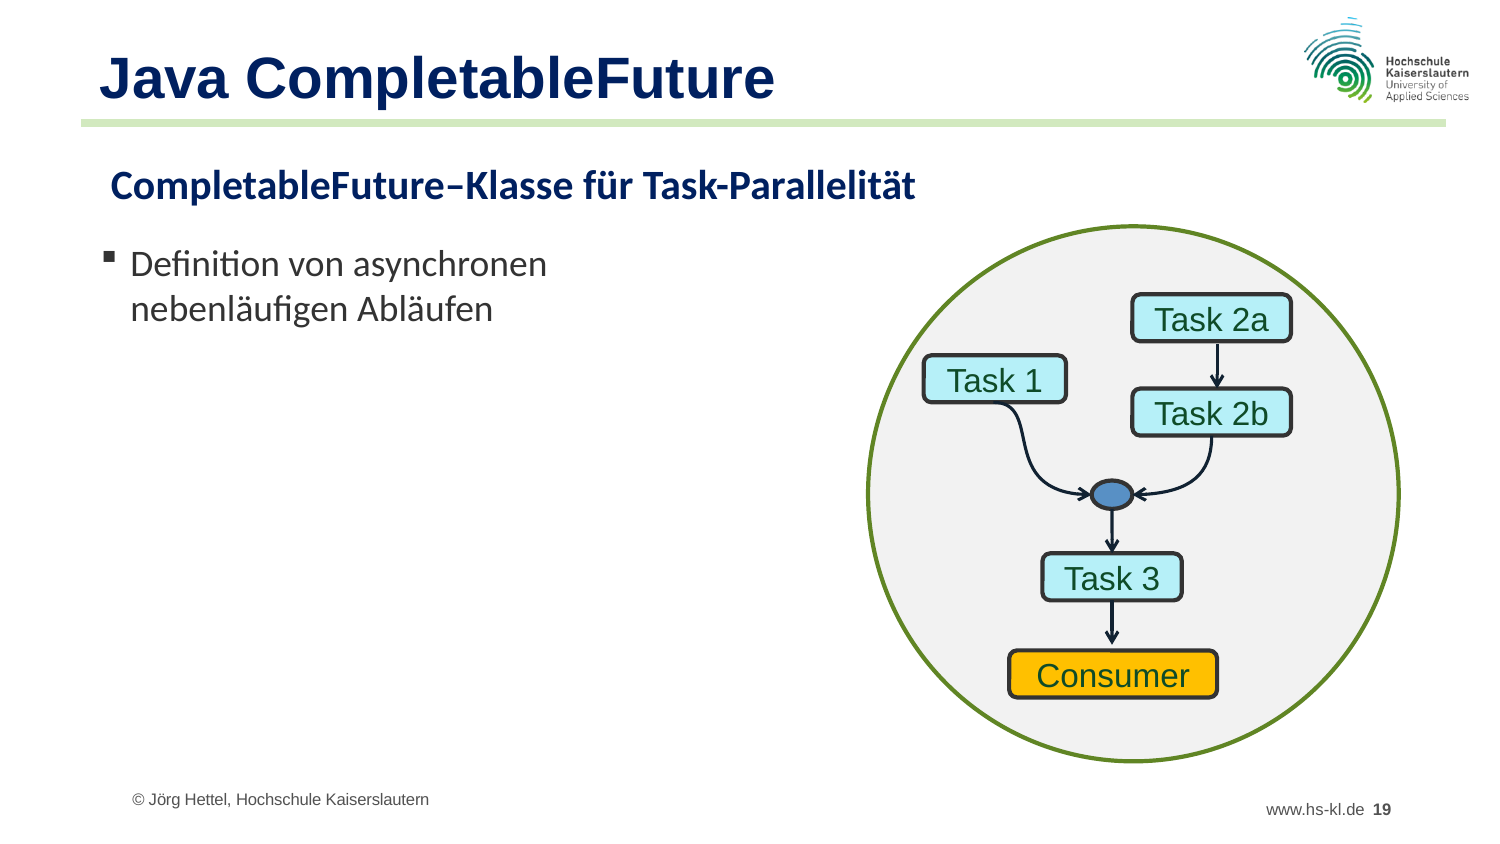

# Java CompletableFuture
 CompletableFuture–Klasse für Task-Parallelität
Definition von asynchronen
nebenläufigen Abläufen

Task 2a
Task 1
Task 2b

Task 3
Consumer
© Jörg Hettel, Hochschule Kaiserslautern